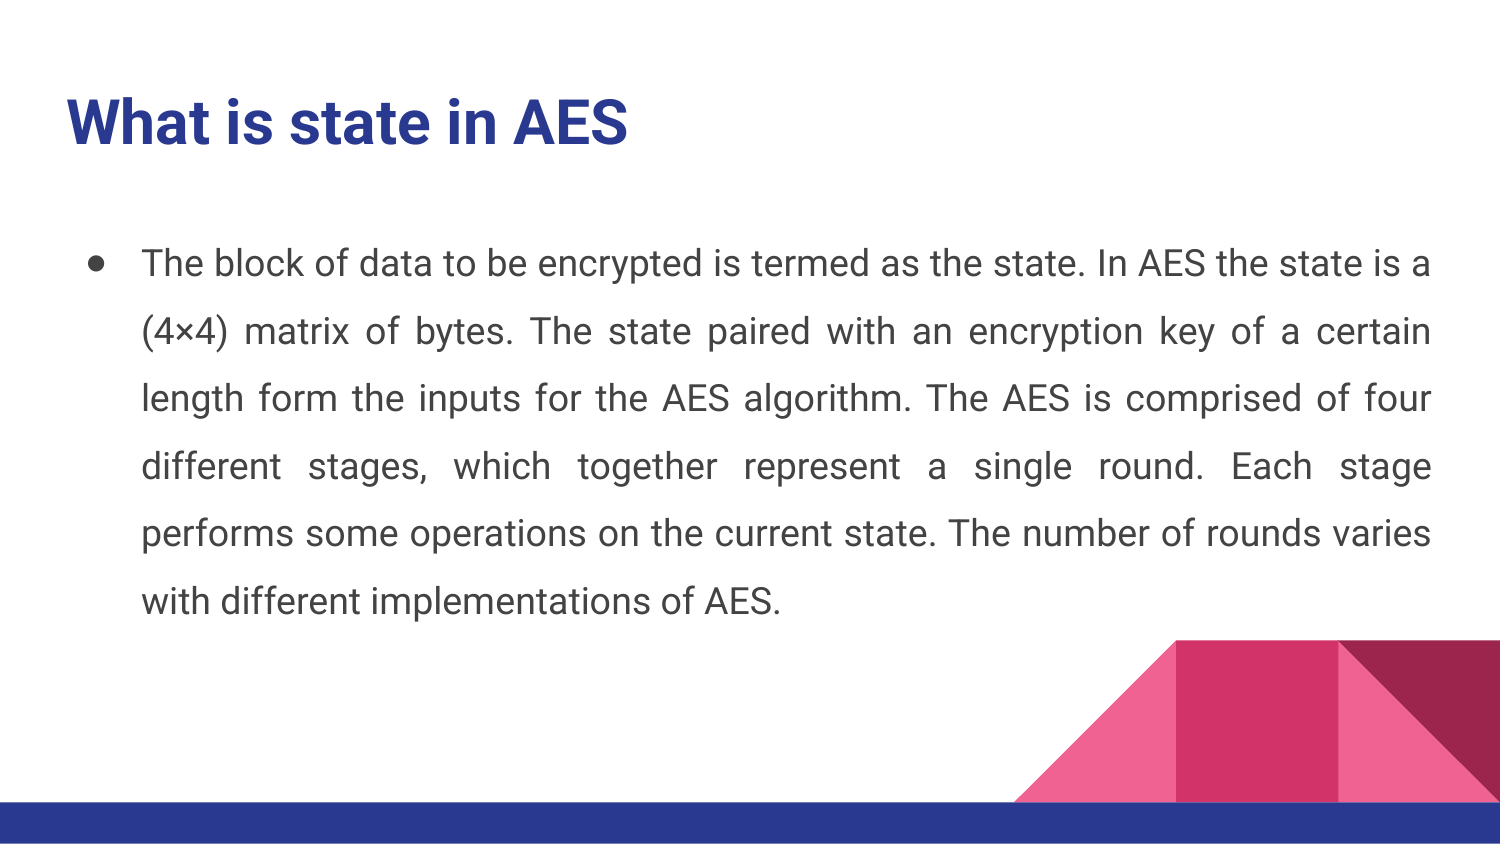

# What is state in AES
The block of data to be encrypted is termed as the state. In AES the state is a (4×4) matrix of bytes. The state paired with an encryption key of a certain length form the inputs for the AES algorithm. The AES is comprised of four different stages, which together represent a single round. Each stage performs some operations on the current state. The number of rounds varies with different implementations of AES.